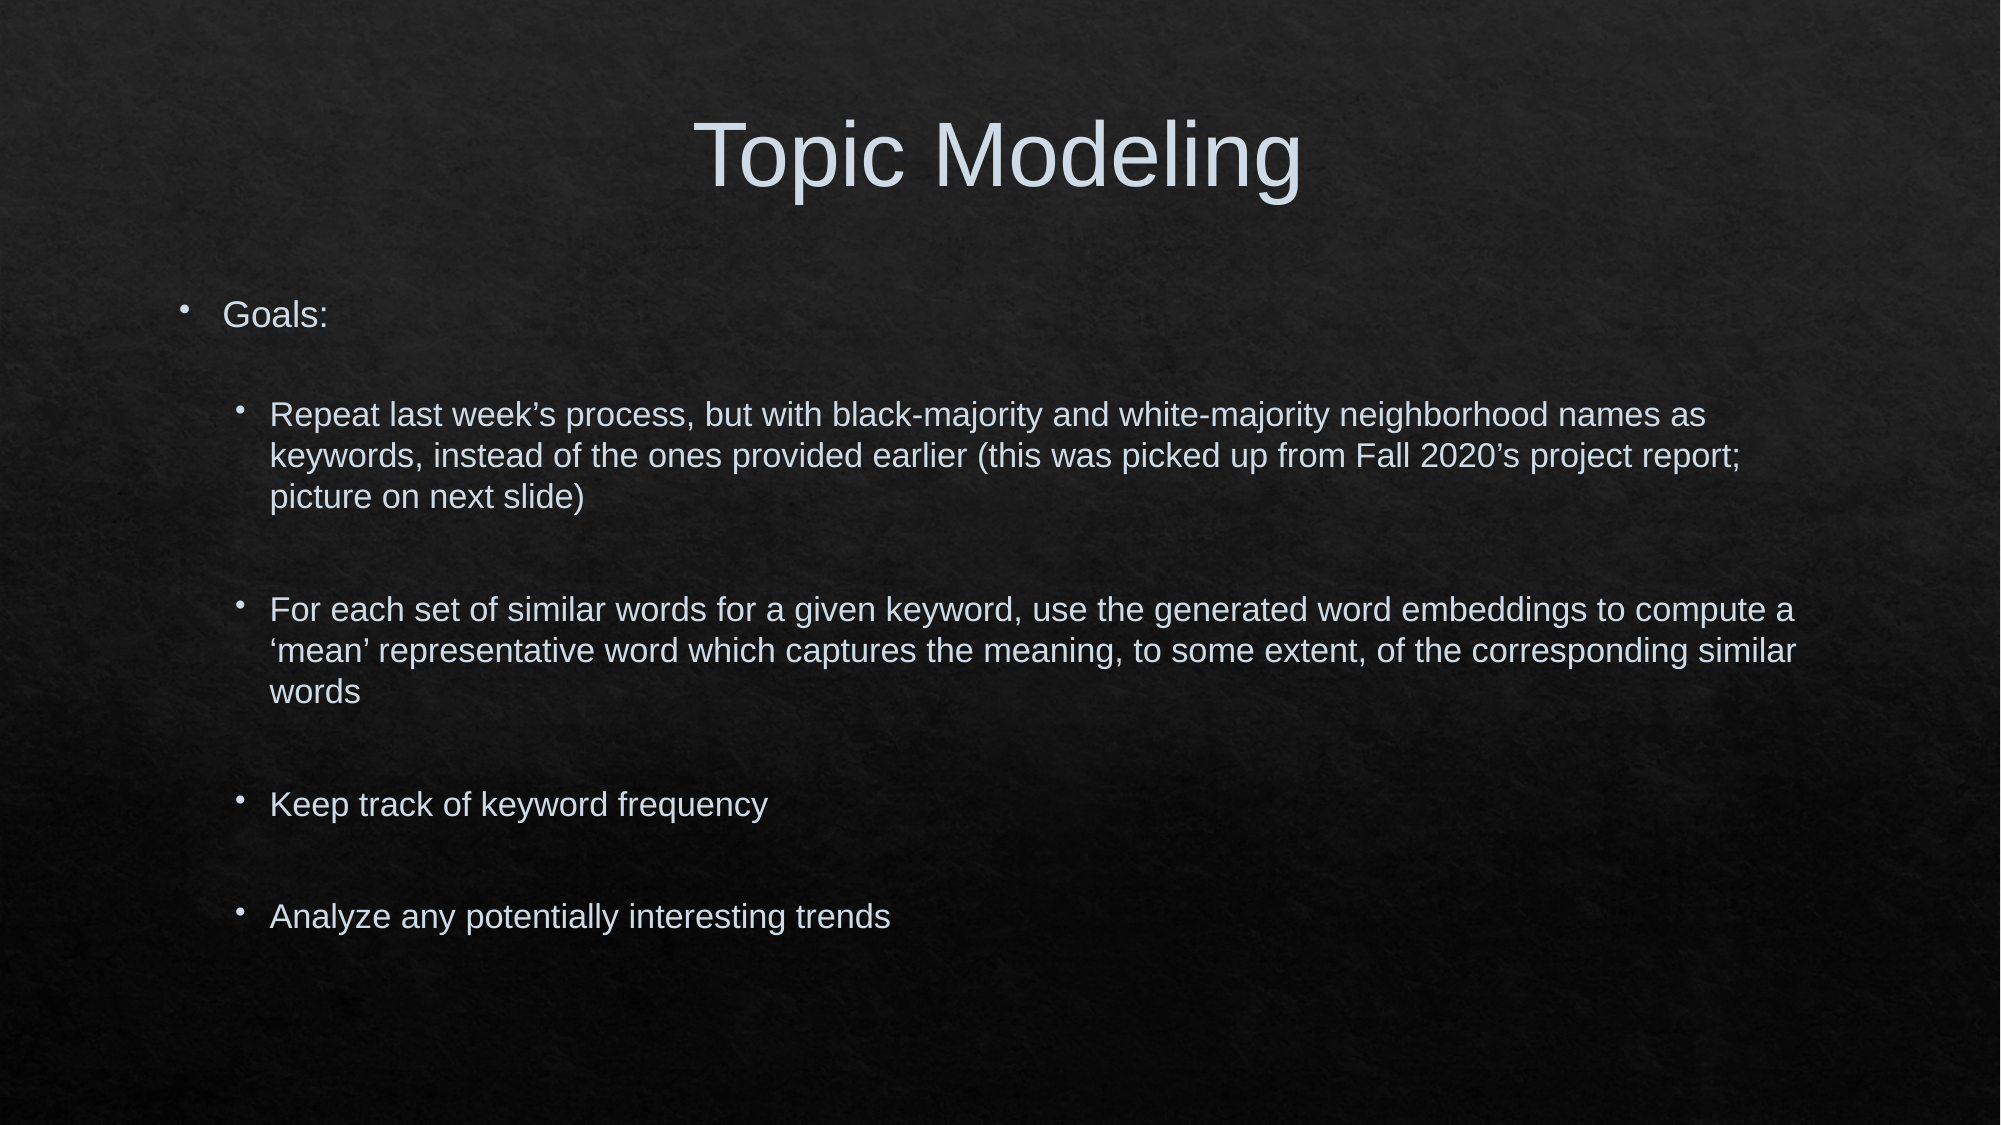

Topic Modeling
Goals:

Repeat last week’s process, but with black-majority and white-majority neighborhood names as keywords, instead of the ones provided earlier (this was picked up from Fall 2020’s project report; picture on next slide)

For each set of similar words for a given keyword, use the generated word embeddings to compute a ‘mean’ representative word which captures the meaning, to some extent, of the corresponding similar words

Keep track of keyword frequency

Analyze any potentially interesting trends